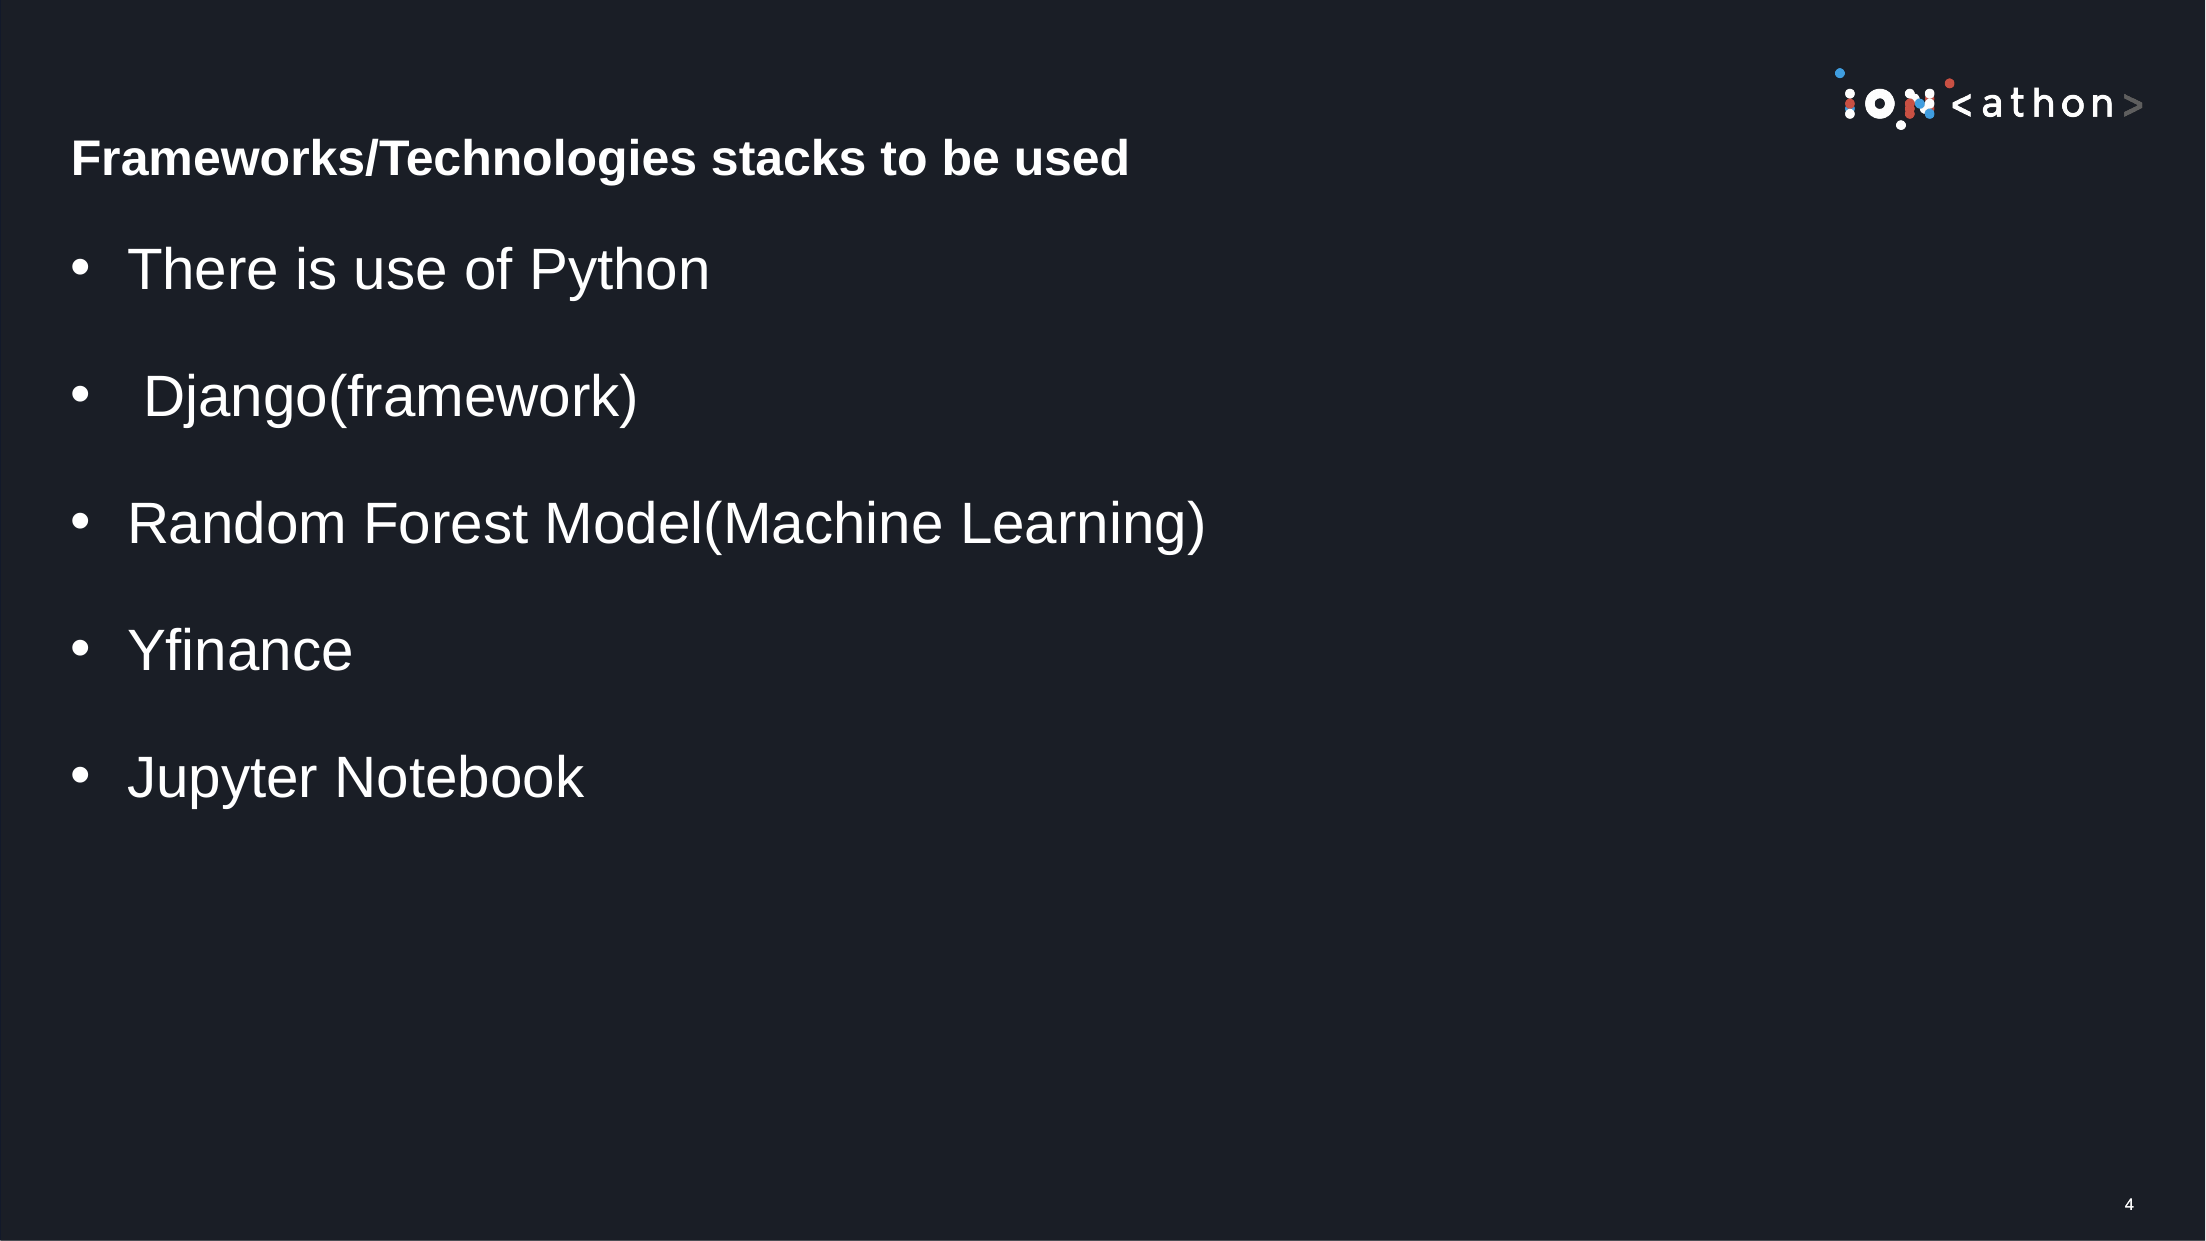

# Frameworks/Technologies stacks to be used
There is use of Python
 Django(framework)
Random Forest Model(Machine Learning)
Yfinance
Jupyter Notebook